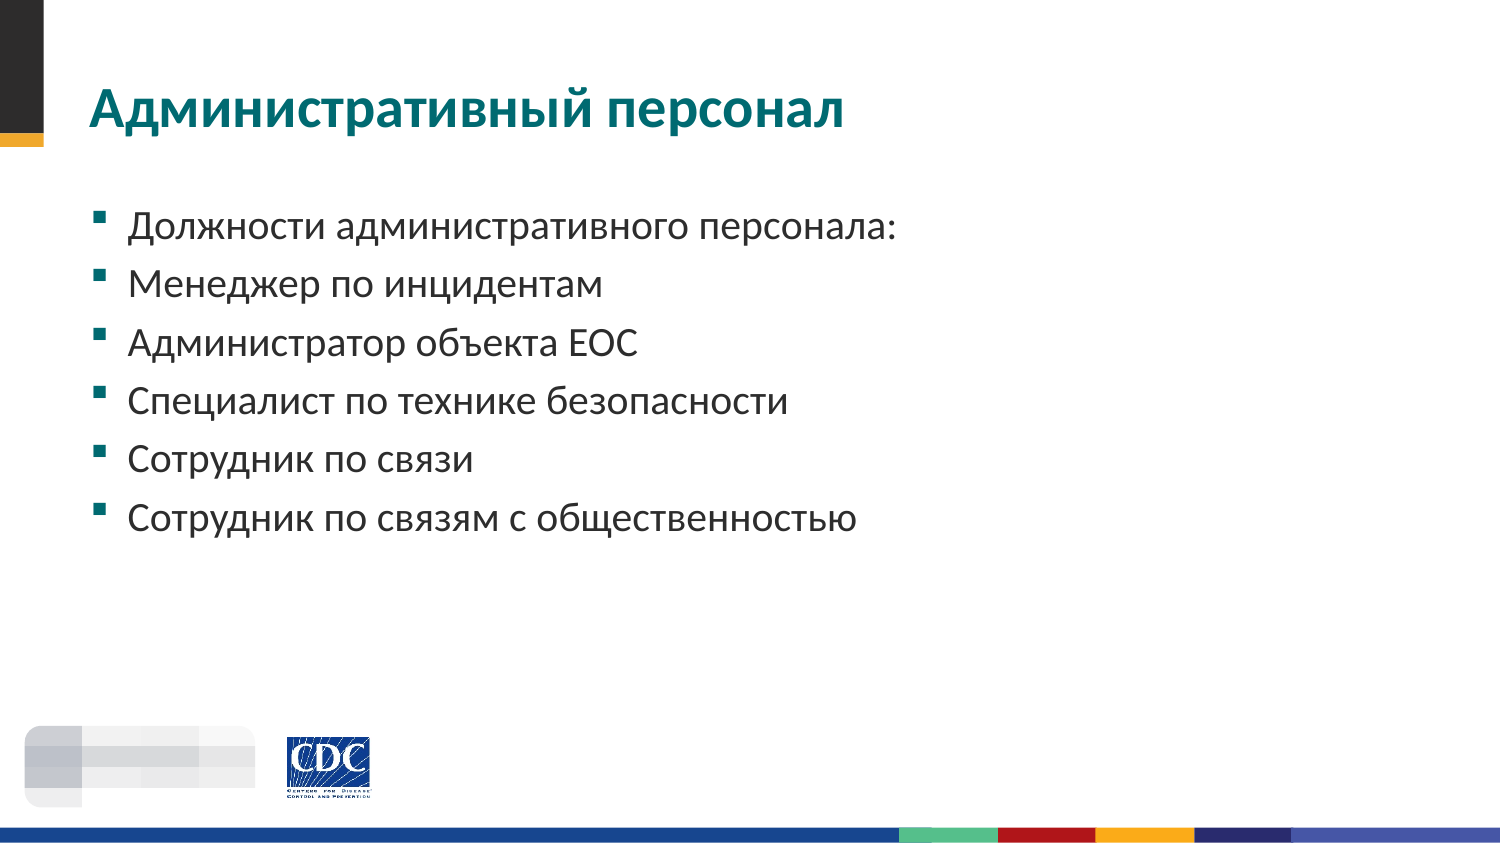

# Административный персонал
Должности административного персонала:
Менеджер по инцидентам
Администратор объекта EOC
Специалист по технике безопасности
Сотрудник по связи
Сотрудник по связям с общественностью